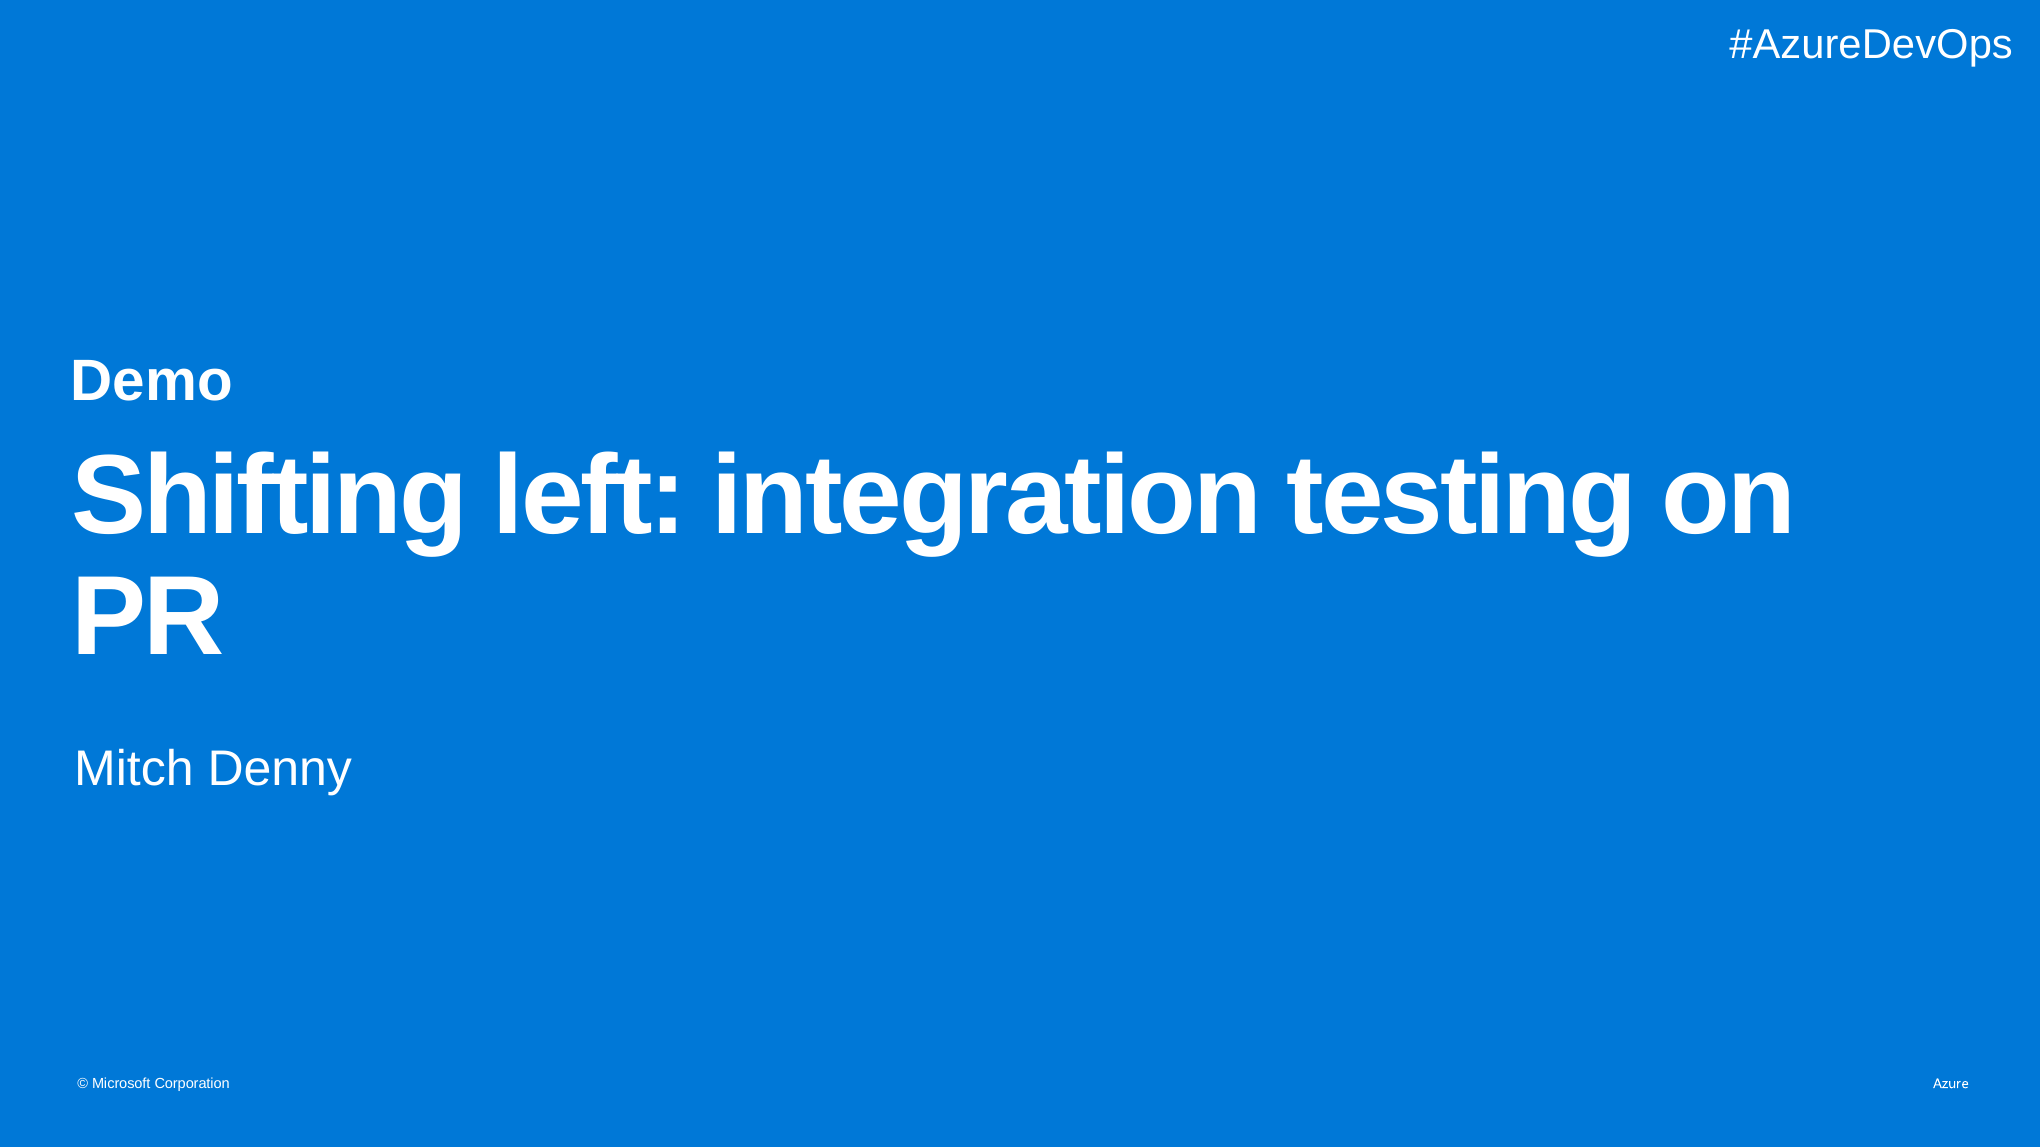

#AzureDevOps
Demo
# Shifting left: integration testing on PR
Mitch Denny